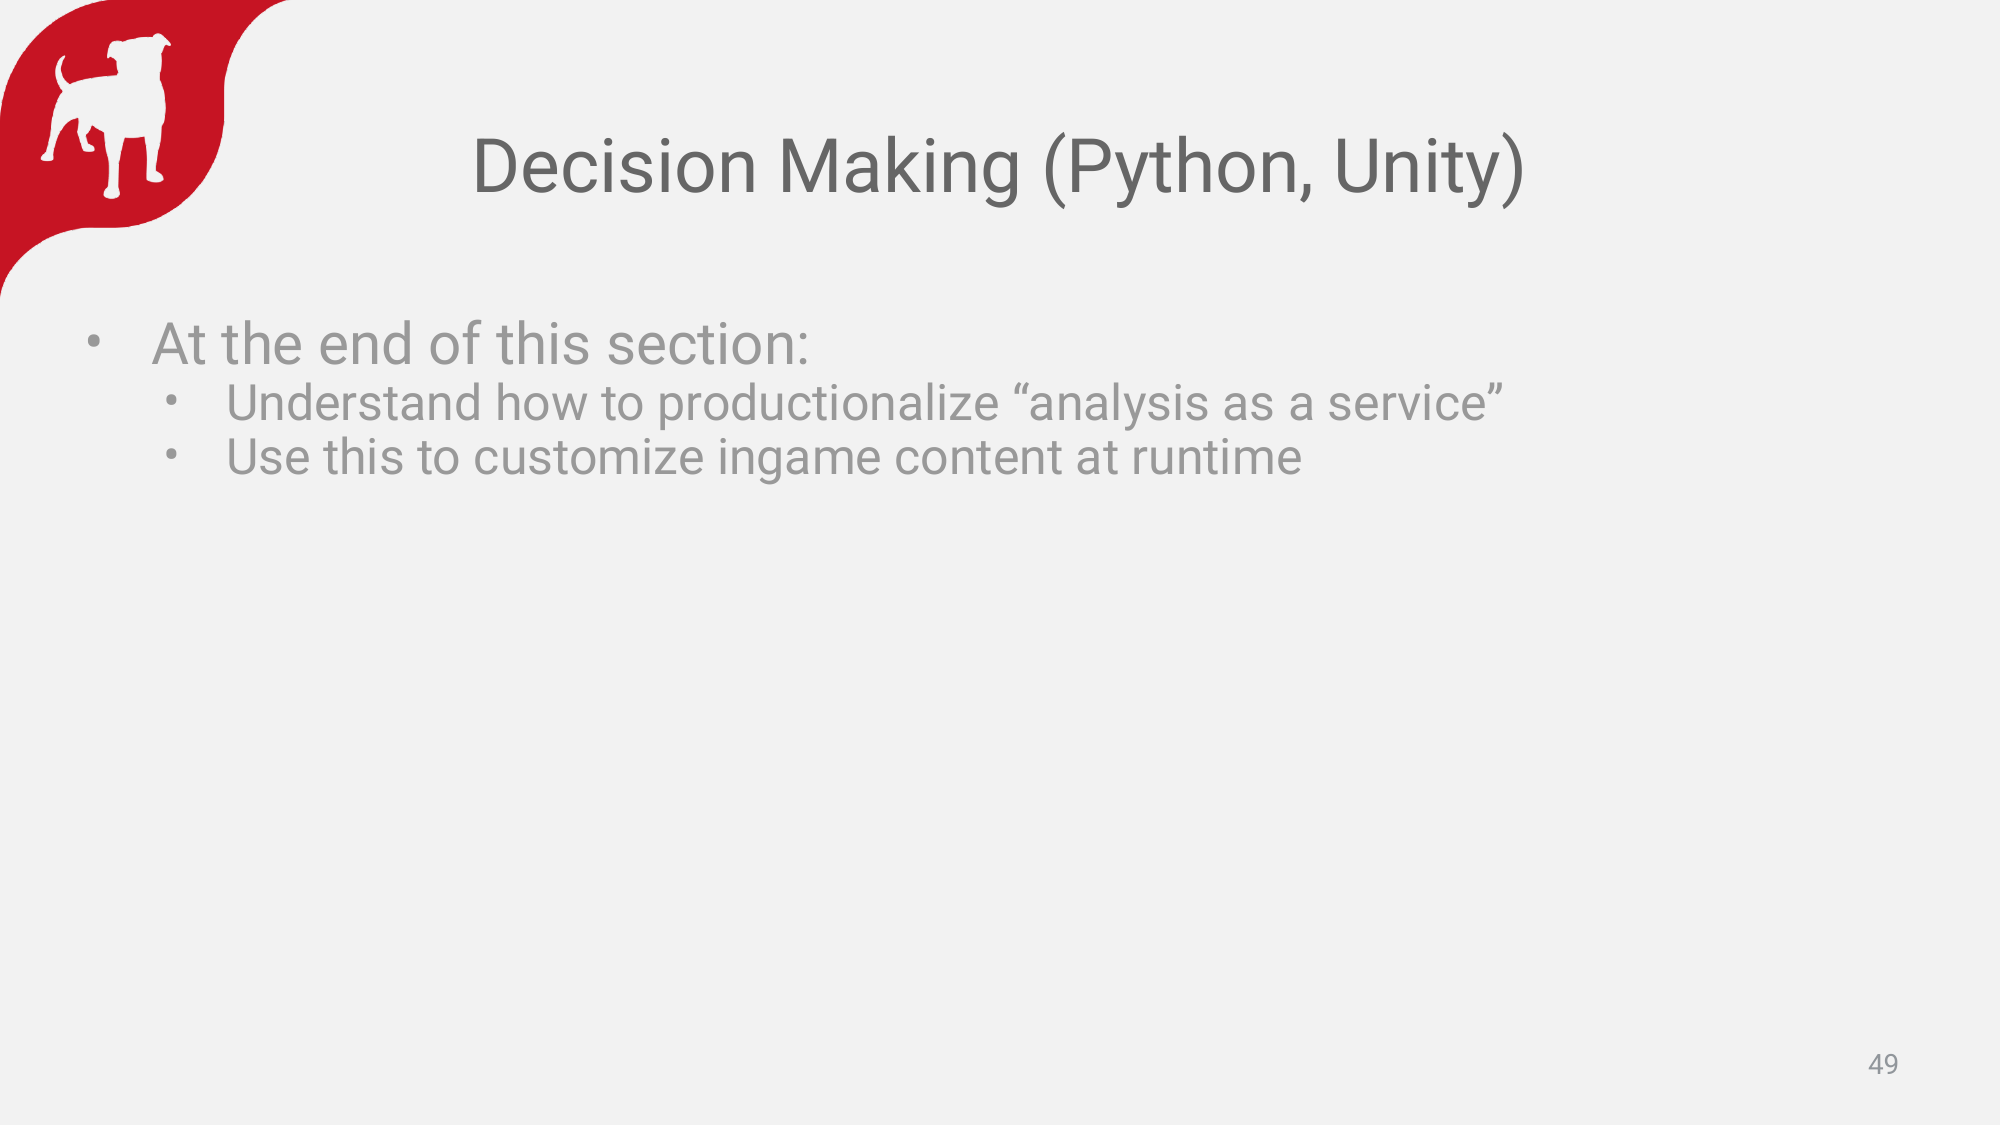

# Decision Making (Python, Unity)
At the end of this section:
Understand how to productionalize “analysis as a service”
Use this to customize ingame content at runtime
49